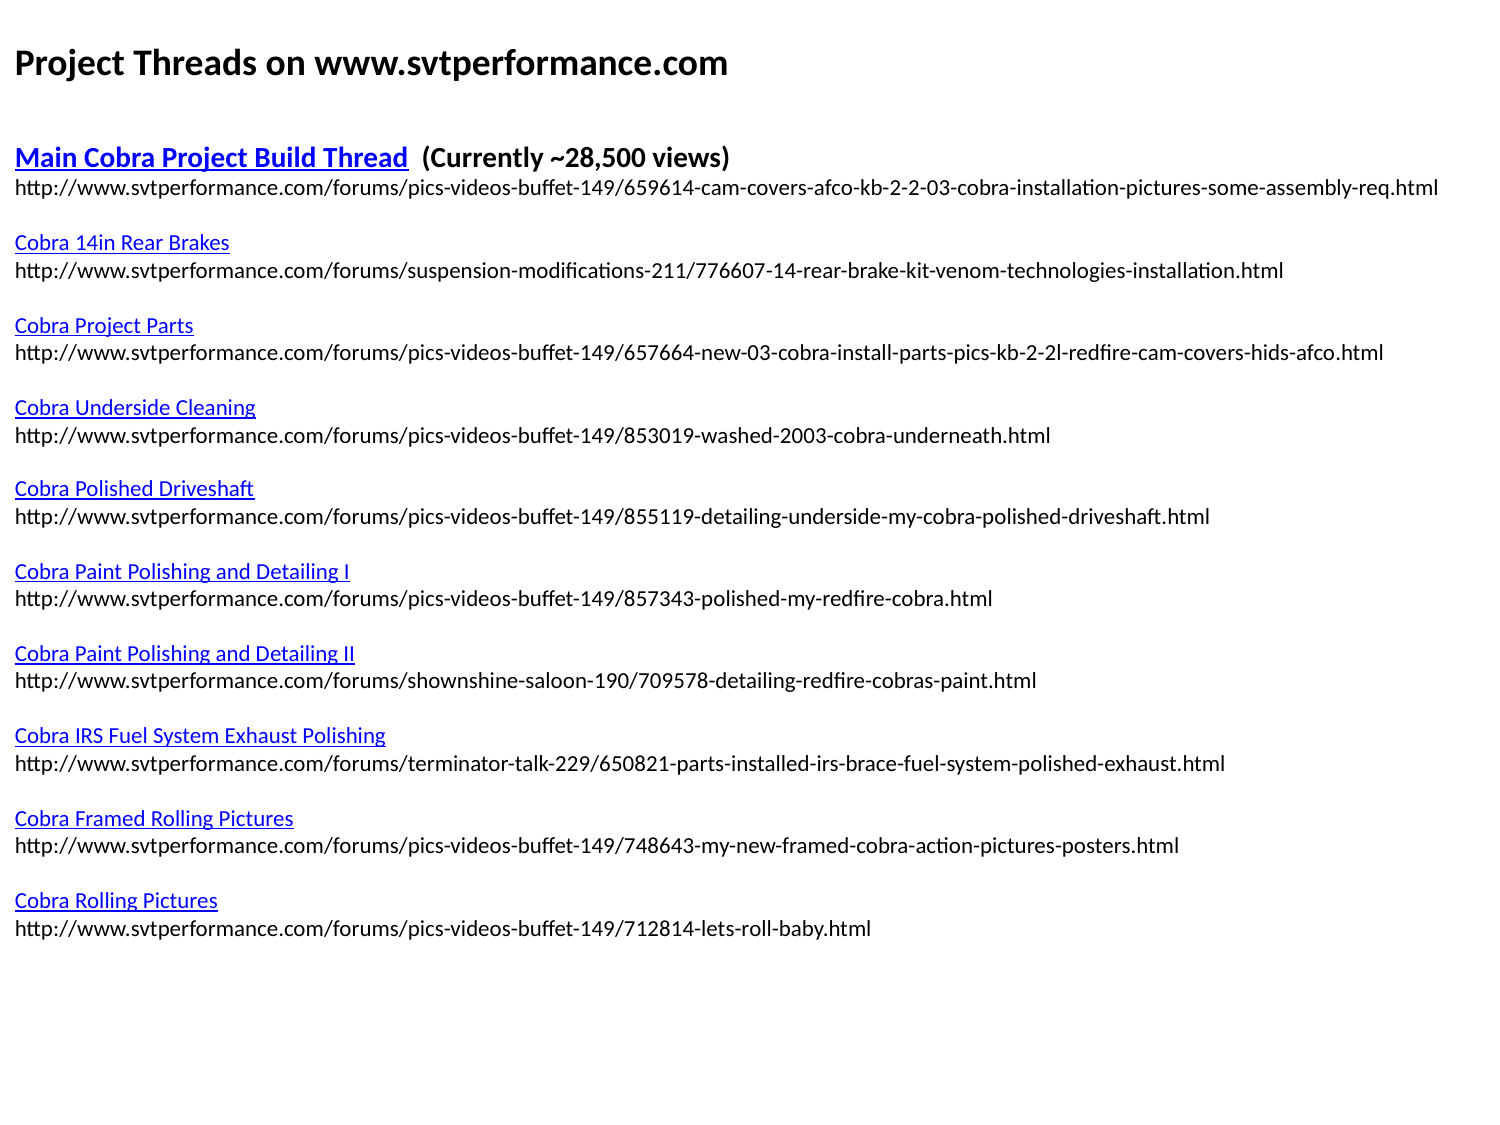

Project Threads on www.svtperformance.com

Main Cobra Project Build Thread  (Currently ~28,500 views)
http://www.svtperformance.com/forums/pics-videos-buffet-149/659614-cam-covers-afco-kb-2-2-03-cobra-installation-pictures-some-assembly-req.html

Cobra 14in Rear Brakes
http://www.svtperformance.com/forums/suspension-modifications-211/776607-14-rear-brake-kit-venom-technologies-installation.html

Cobra Project Parts
http://www.svtperformance.com/forums/pics-videos-buffet-149/657664-new-03-cobra-install-parts-pics-kb-2-2l-redfire-cam-covers-hids-afco.html
Cobra Underside Cleaning
http://www.svtperformance.com/forums/pics-videos-buffet-149/853019-washed-2003-cobra-underneath.html

Cobra Polished Driveshaft
http://www.svtperformance.com/forums/pics-videos-buffet-149/855119-detailing-underside-my-cobra-polished-driveshaft.html

Cobra Paint Polishing and Detailing I
http://www.svtperformance.com/forums/pics-videos-buffet-149/857343-polished-my-redfire-cobra.html

Cobra Paint Polishing and Detailing II
http://www.svtperformance.com/forums/shownshine-saloon-190/709578-detailing-redfire-cobras-paint.html

Cobra IRS Fuel System Exhaust Polishing
http://www.svtperformance.com/forums/terminator-talk-229/650821-parts-installed-irs-brace-fuel-system-polished-exhaust.html

Cobra Framed Rolling Pictures
http://www.svtperformance.com/forums/pics-videos-buffet-149/748643-my-new-framed-cobra-action-pictures-posters.html

Cobra Rolling Pictures
http://www.svtperformance.com/forums/pics-videos-buffet-149/712814-lets-roll-baby.html